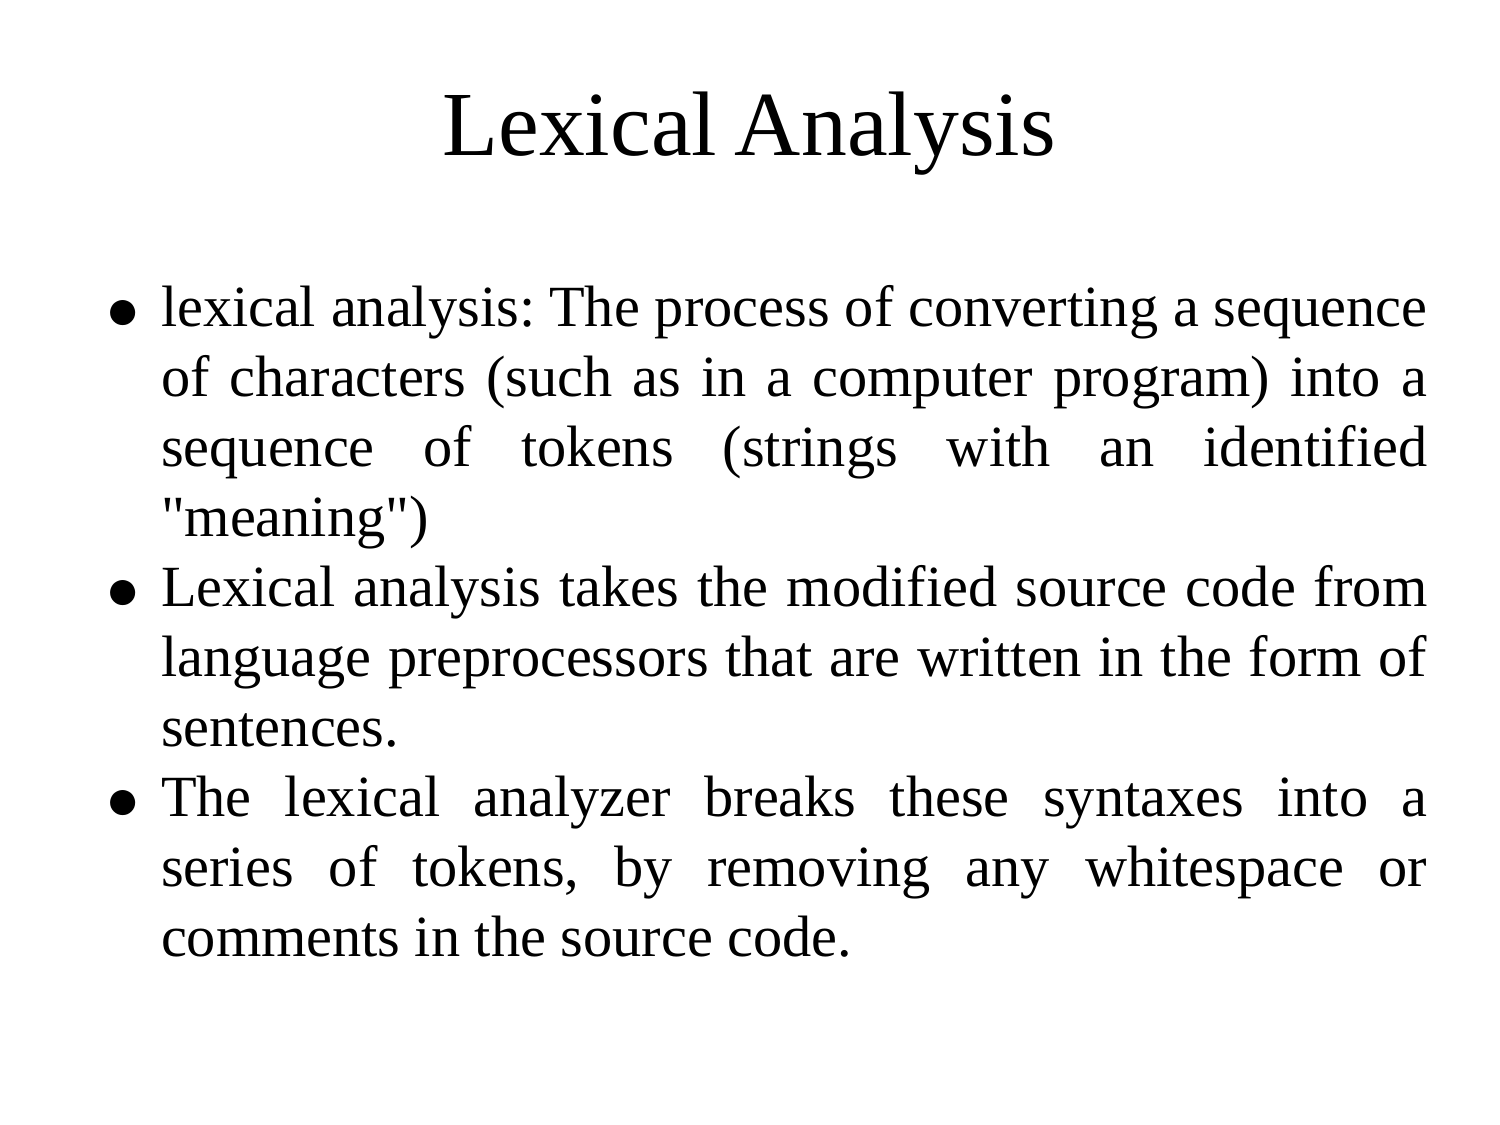

Lexical Analysis
lexical analysis: The process of converting a sequence of characters (such as in a computer program) into a sequence of tokens (strings with an identified "meaning")
Lexical analysis takes the modified source code from language preprocessors that are written in the form of sentences.
The lexical analyzer breaks these syntaxes into a series of tokens, by removing any whitespace or comments in the source code.